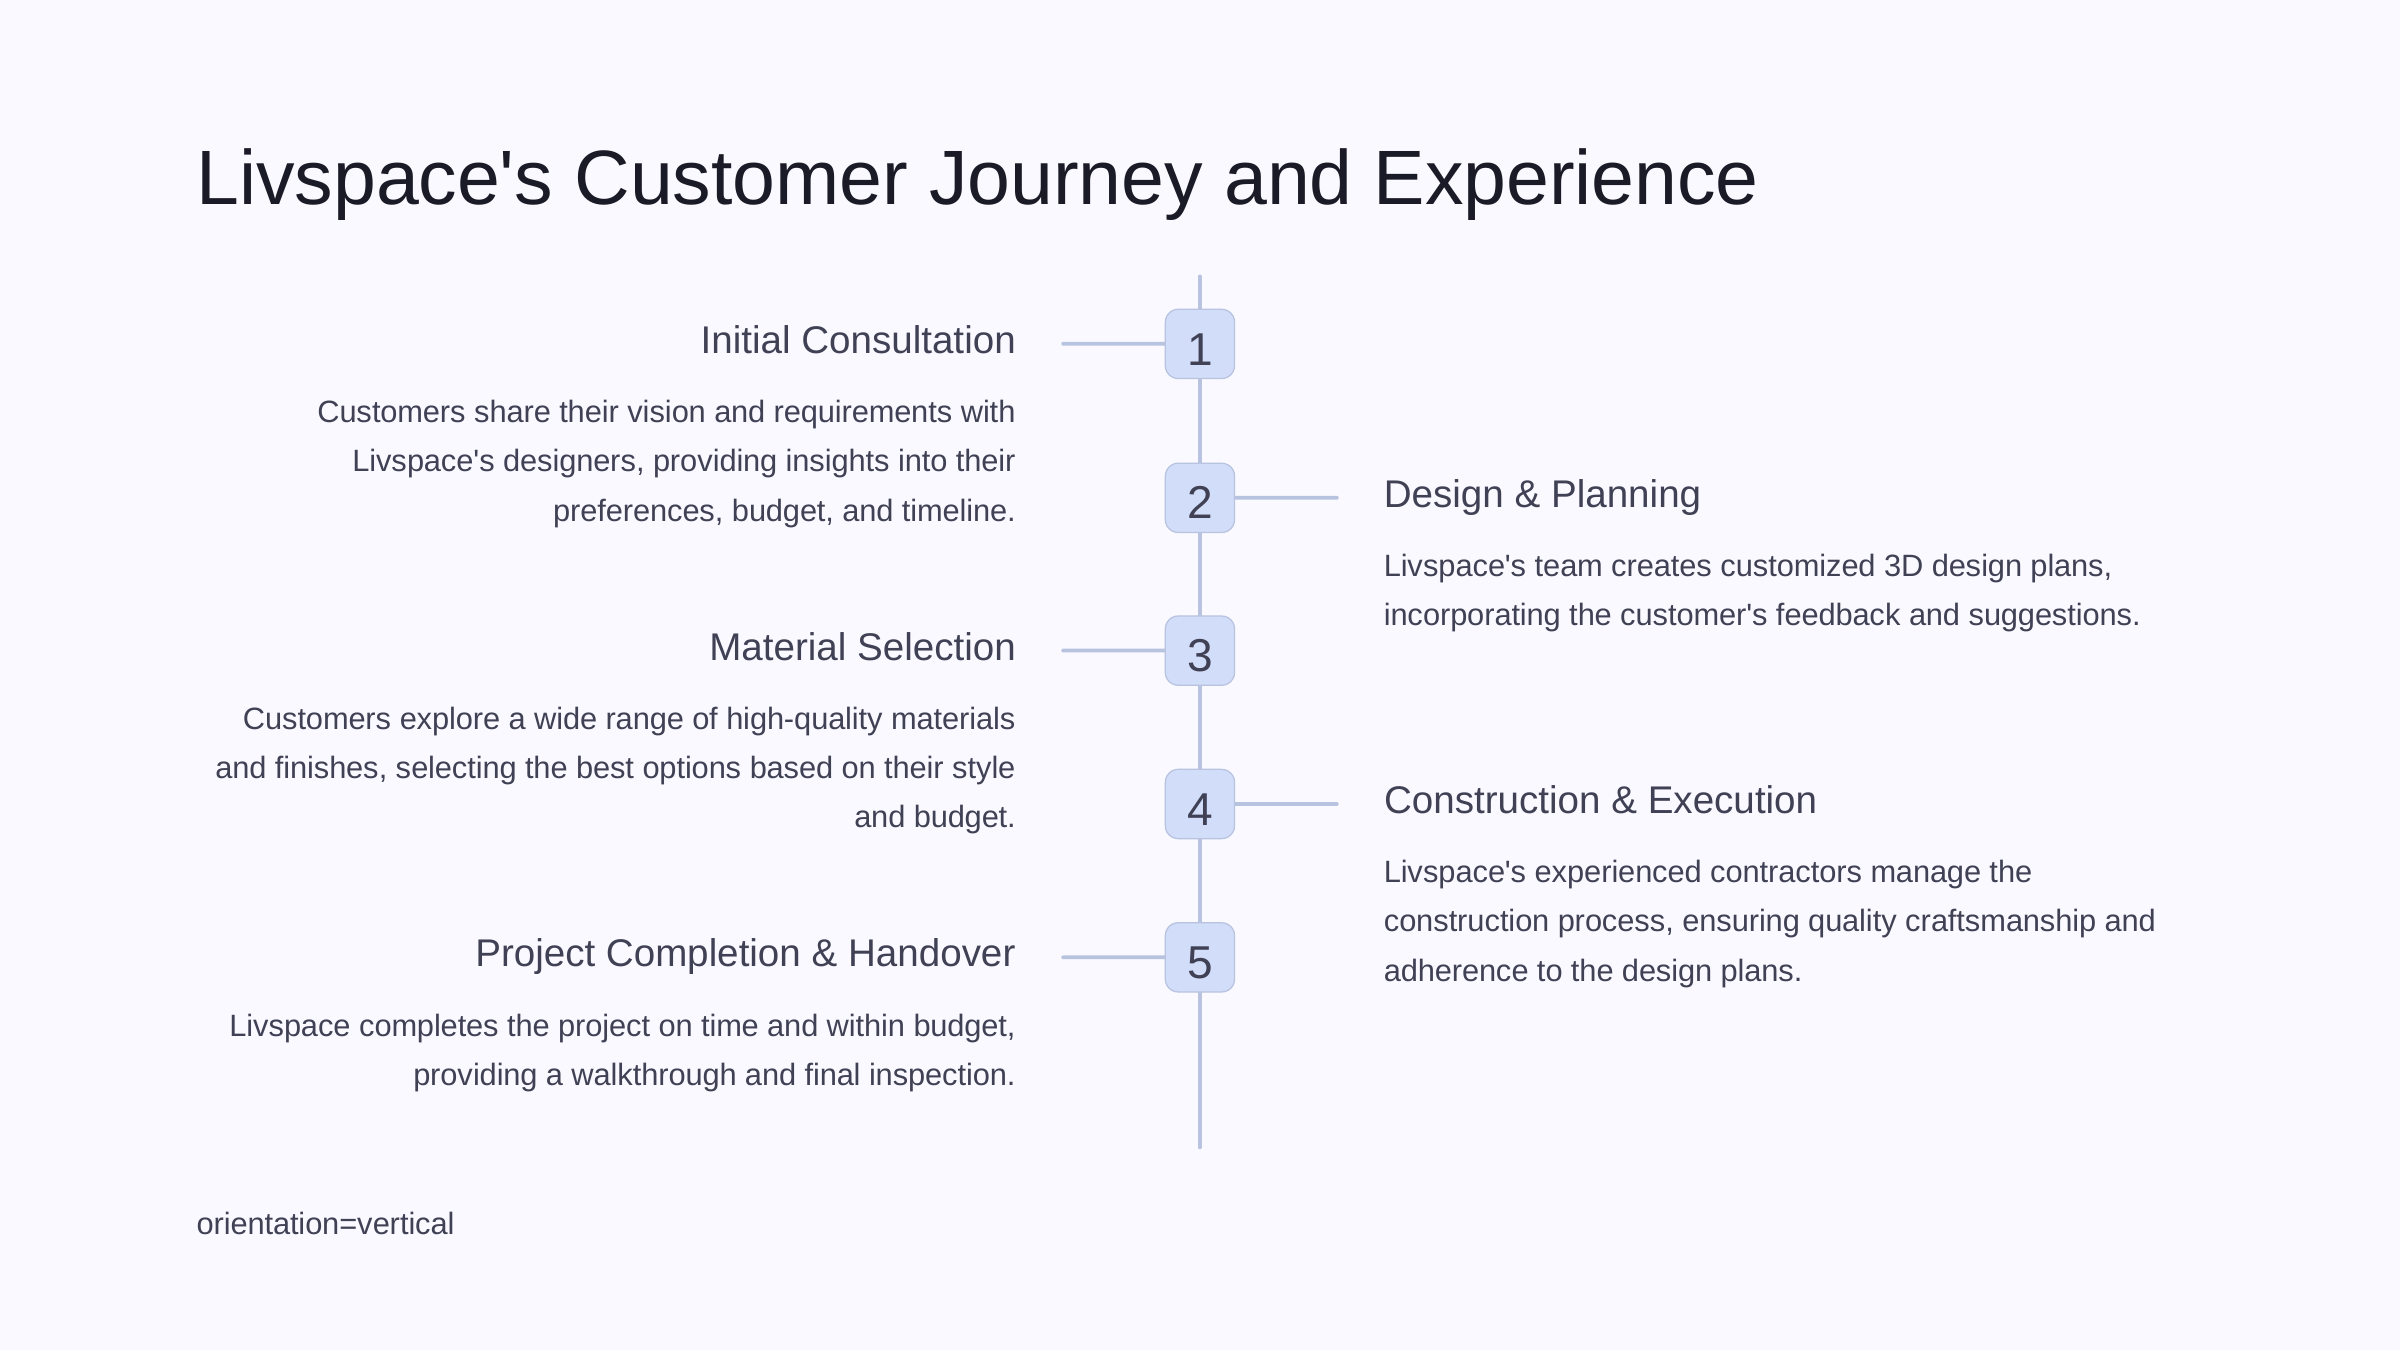

Livspace's Customer Journey and Experience

Initial Consultation

1

Customers share their vision and requirements with Livspace's designers, providing insights into their preferences, budget, and timeline.
Design & Planning

2

Livspace's team creates customized 3D design plans, incorporating the customer's feedback and suggestions.
Material Selection

3

Customers explore a wide range of high-quality materials and finishes, selecting the best options based on their style and budget.
Construction & Execution

4

Livspace's experienced contractors manage the construction process, ensuring quality craftsmanship and adherence to the design plans.
Project Completion & Handover

5

Livspace completes the project on time and within budget, providing a walkthrough and final inspection.
orientation=vertical